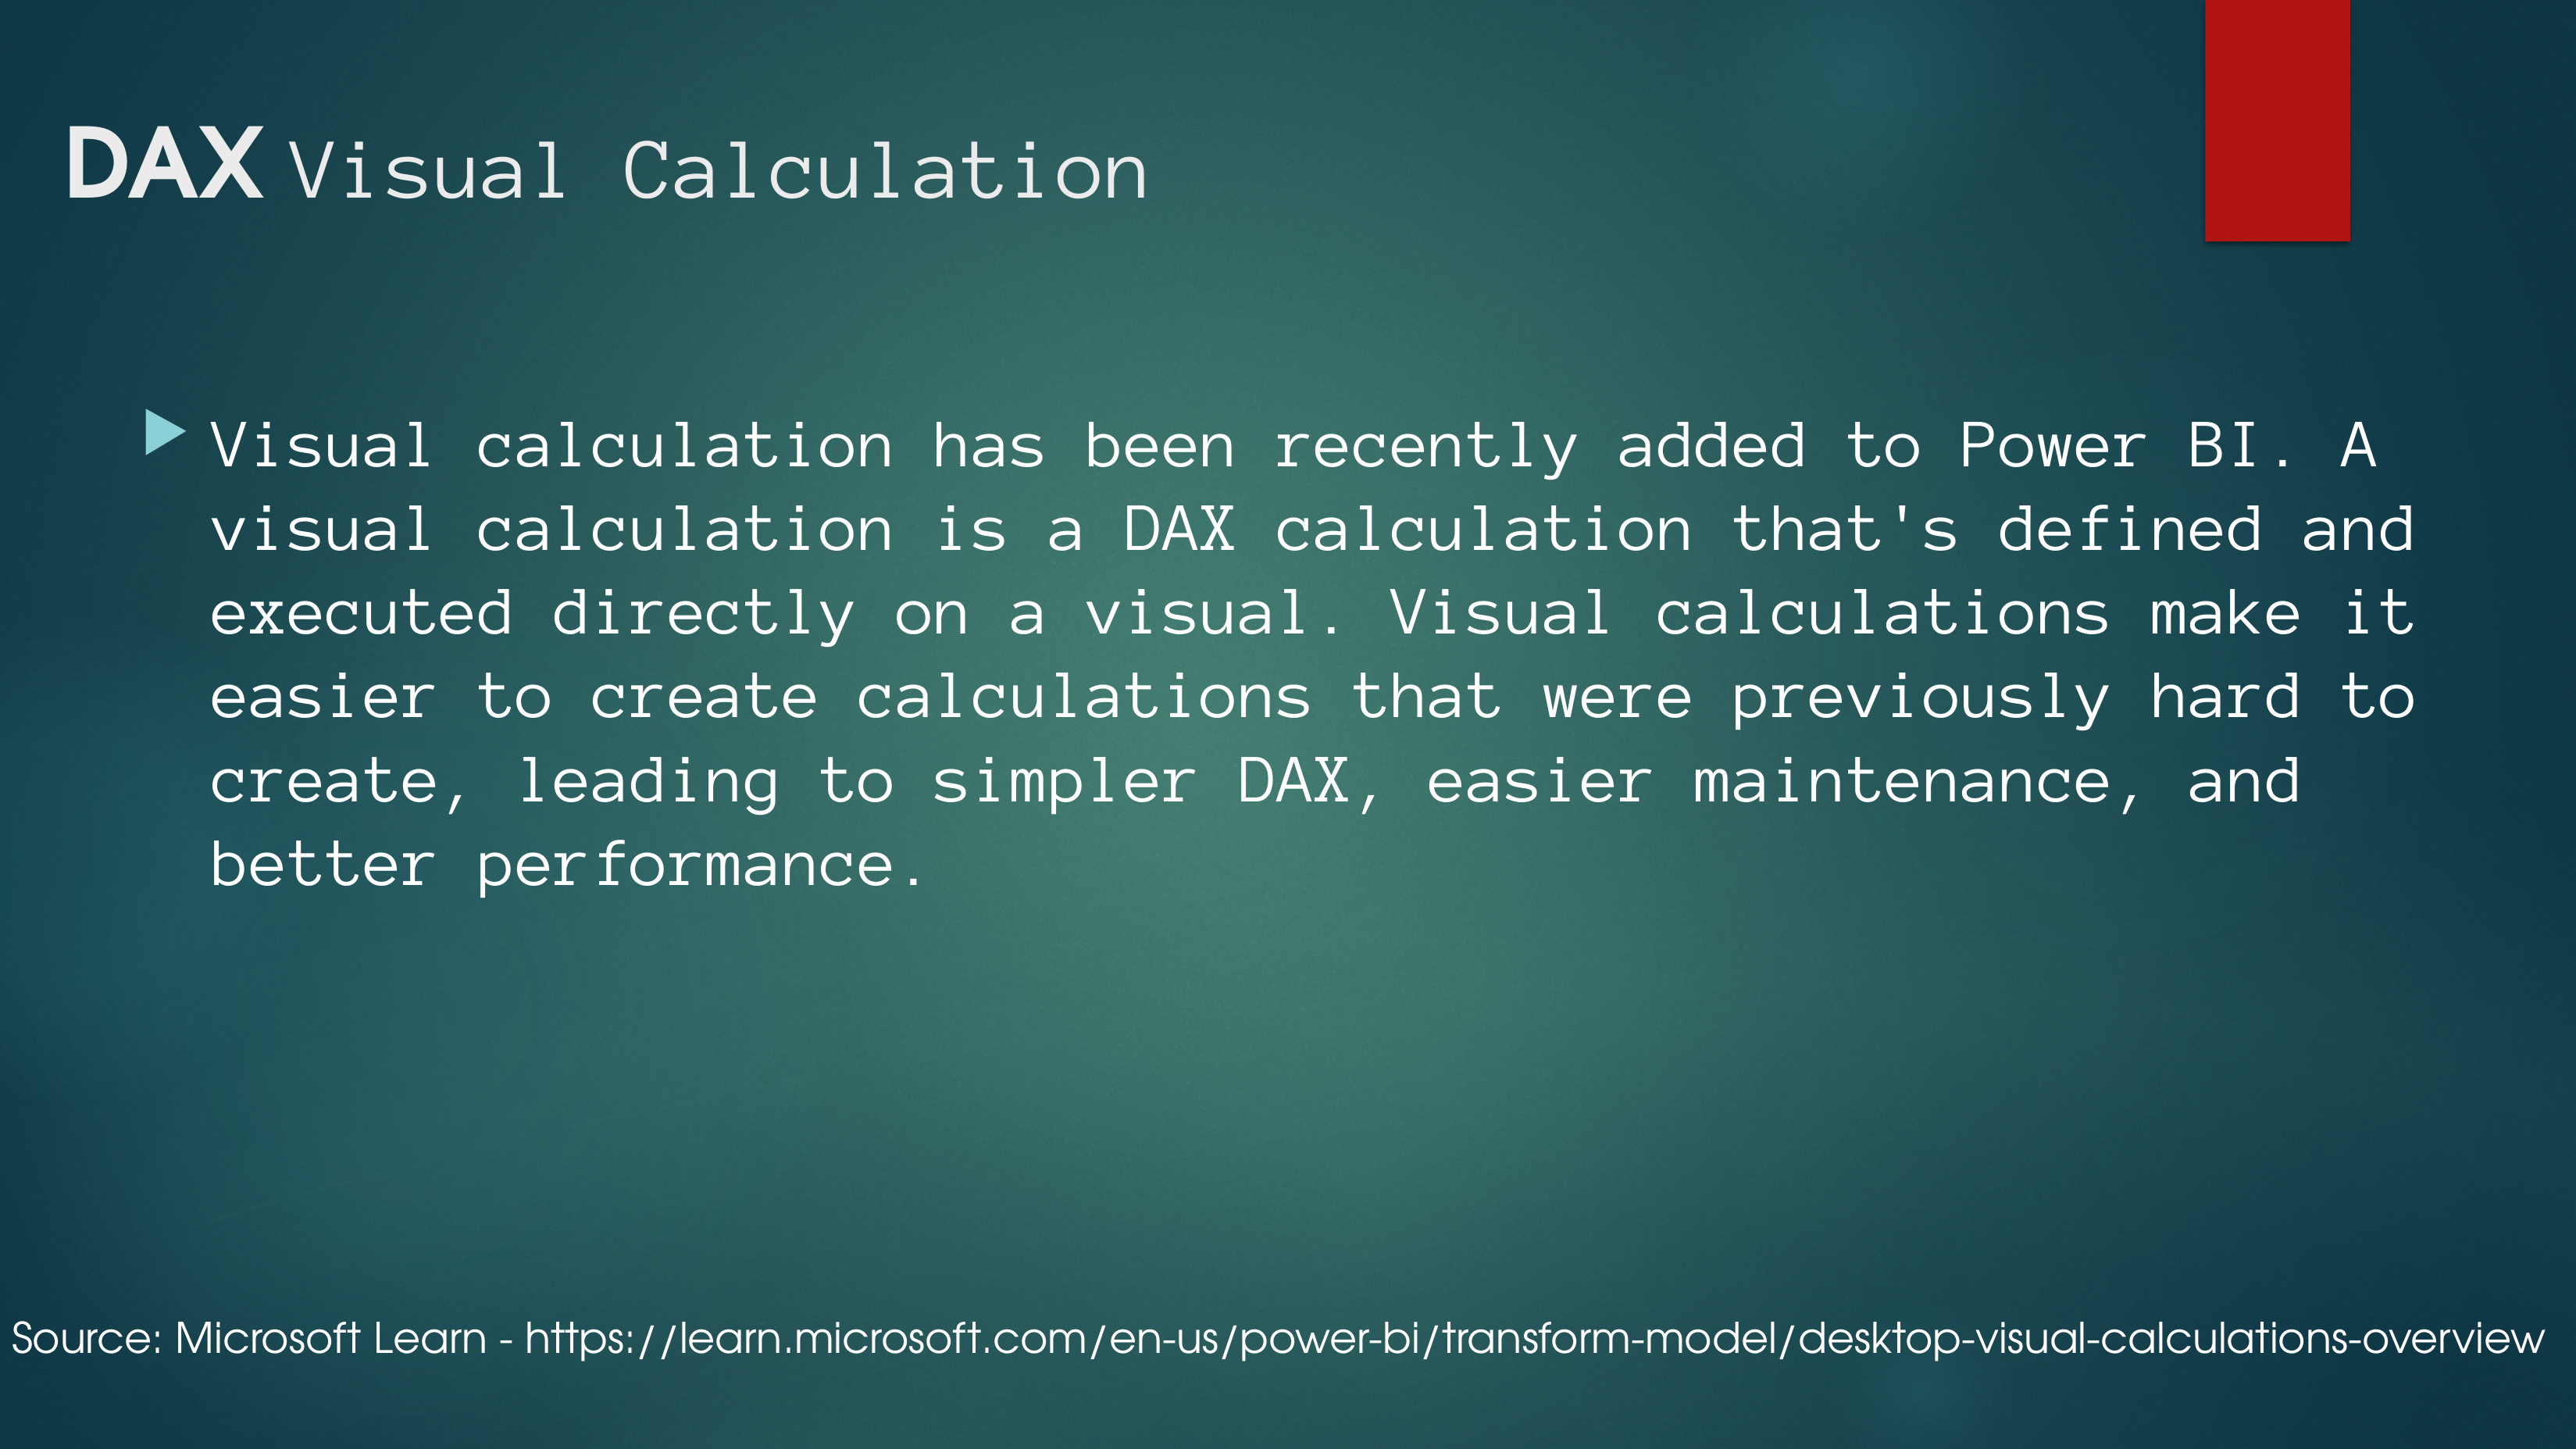

# DAX Visual Calculation
Visual calculation has been recently added to Power BI. A visual calculation is a DAX calculation that's defined and executed directly on a visual. Visual calculations make it easier to create calculations that were previously hard to create, leading to simpler DAX, easier maintenance, and better performance.
Source: Microsoft Learn - https://learn.microsoft.com/en-us/power-bi/transform-model/desktop-visual-calculations-overview